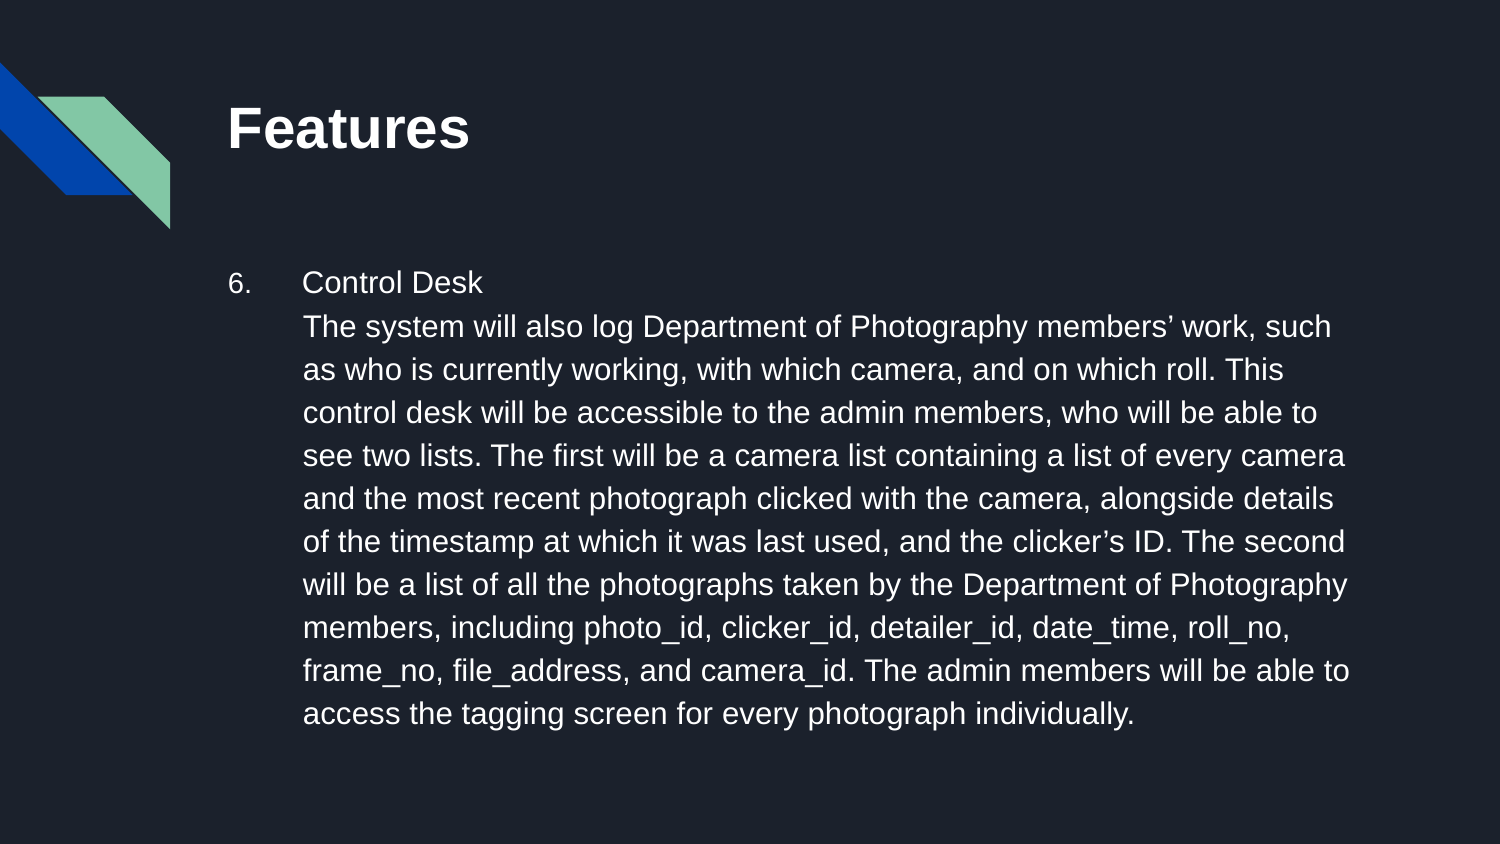

# Features

6.      Control Desk
The system will also log Department of Photography members’ work, such as who is currently working, with which camera, and on which roll. This control desk will be accessible to the admin members, who will be able to see two lists. The first will be a camera list containing a list of every camera and the most recent photograph clicked with the camera, alongside details of the timestamp at which it was last used, and the clicker’s ID. The second will be a list of all the photographs taken by the Department of Photography members, including photo_id, clicker_id, detailer_id, date_time, roll_no, frame_no, file_address, and camera_id. The admin members will be able to access the tagging screen for every photograph individually.